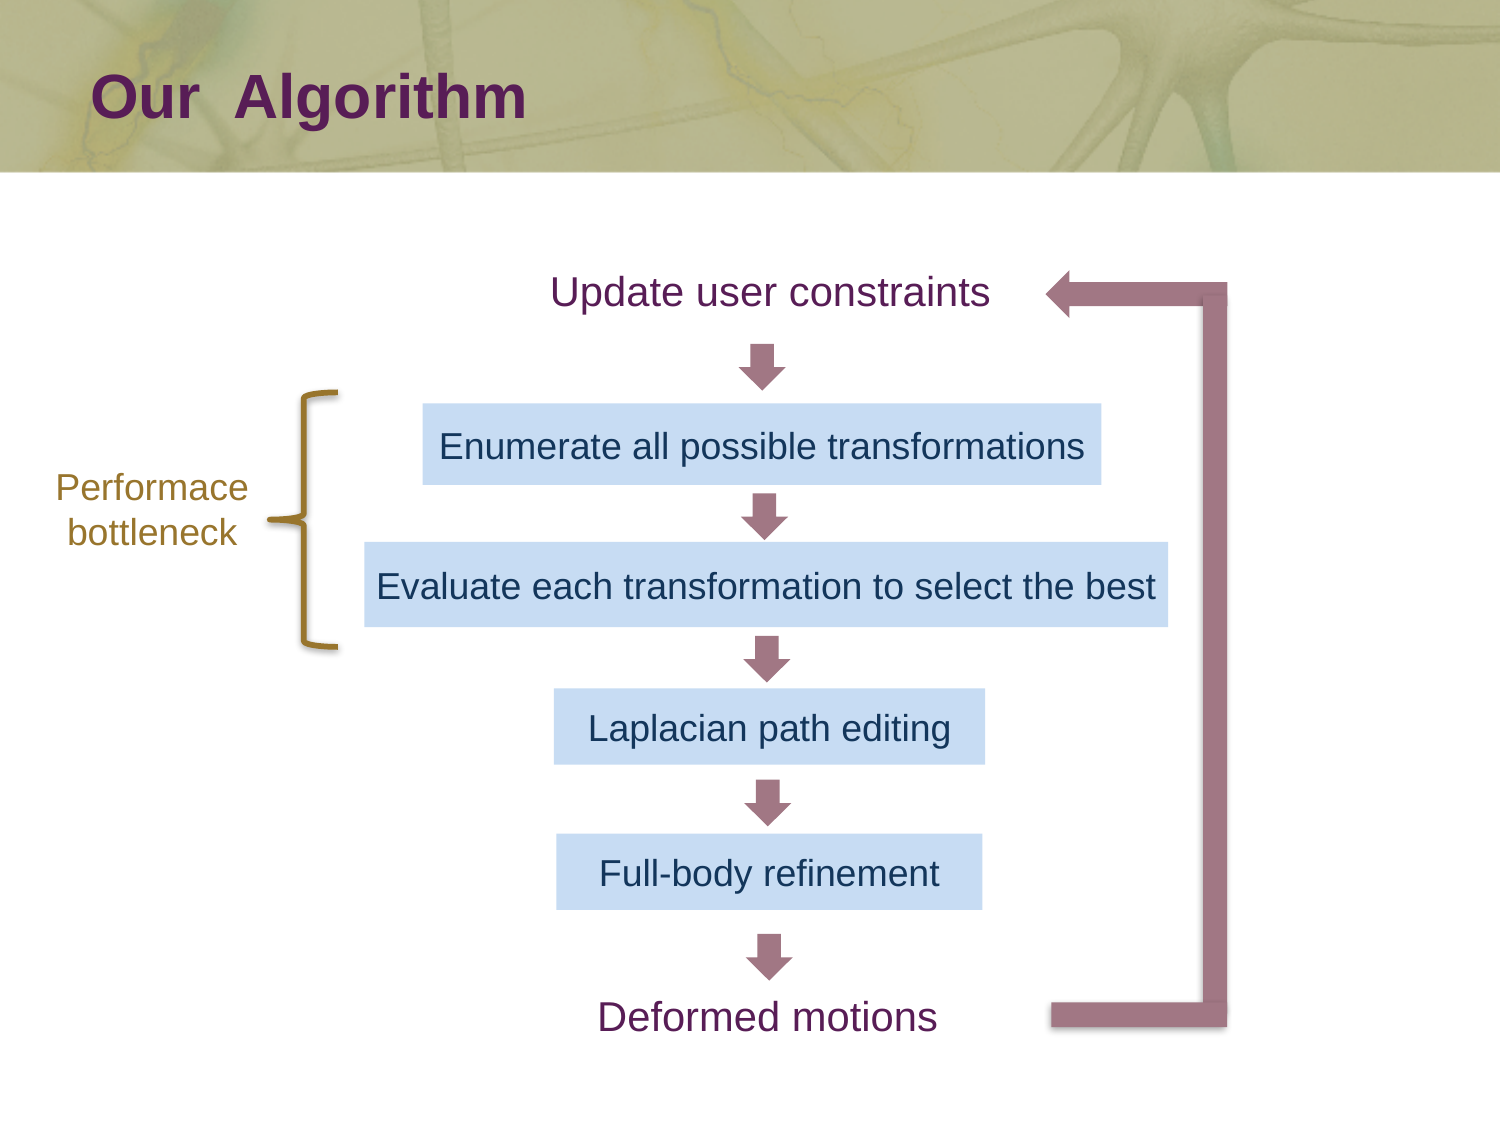

Our  Algorithm

Update user constraints

Enumerate all possible transformations
Performace
bottleneck

Evaluate each transformation to select the best

Laplacian path editing

Full-body refinement

Deformed motions